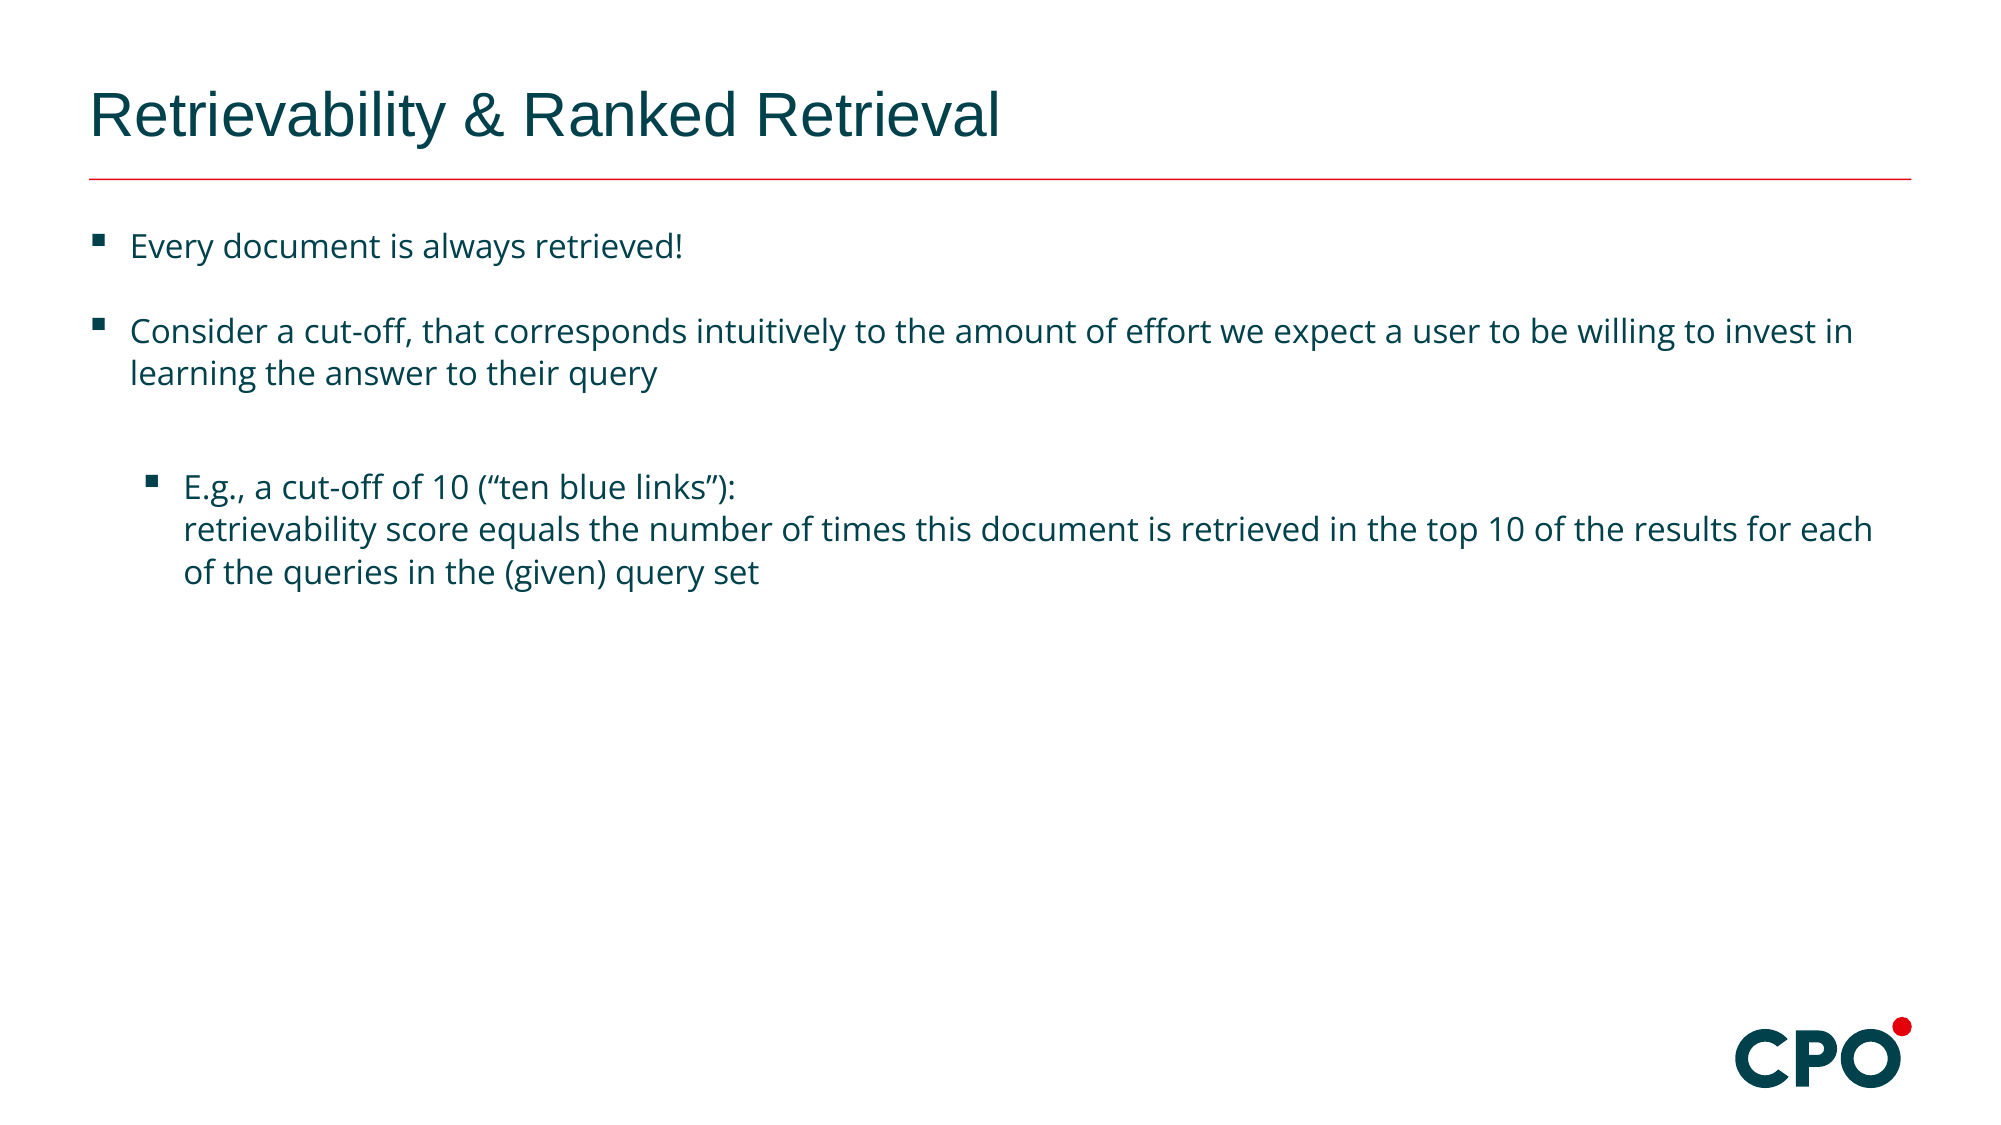

# Retrievability & Ranked Retrieval
Every document is always retrieved!

Consider a cut-off, that corresponds intuitively to the amount of effort we expect a user to be willing to invest in learning the answer to their query

E.g., a cut-off of 10 (“ten blue links”):
retrievability score equals the number of times this document is retrieved in the top 10 of the results for each of the queries in the (given) query set